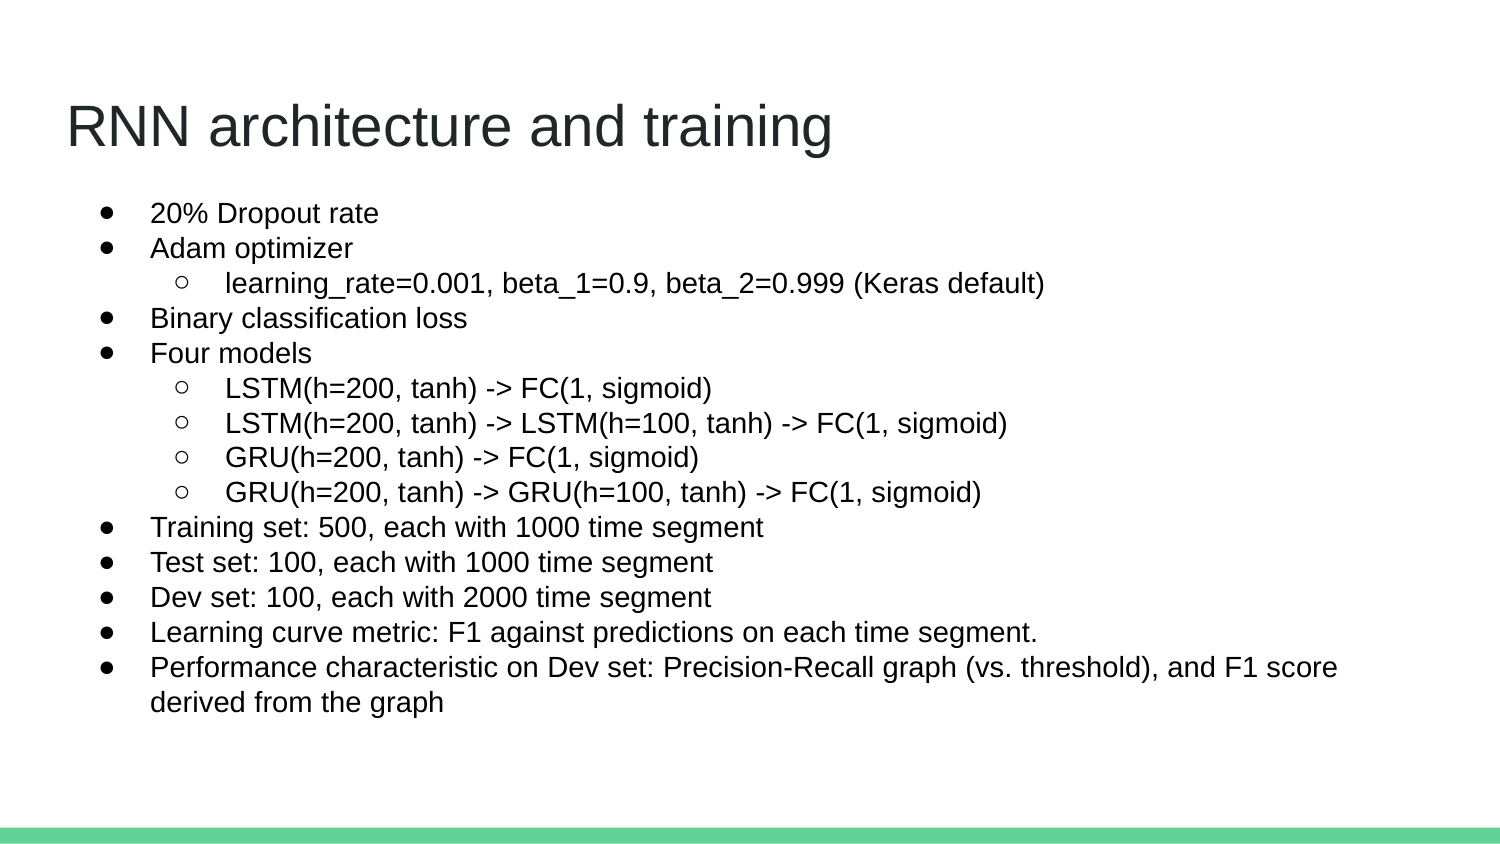

# RNN architecture and training
20% Dropout rate
Adam optimizer
learning_rate=0.001, beta_1=0.9, beta_2=0.999 (Keras default)
Binary classification loss
Four models
LSTM(h=200, tanh) -> FC(1, sigmoid)
LSTM(h=200, tanh) -> LSTM(h=100, tanh) -> FC(1, sigmoid)
GRU(h=200, tanh) -> FC(1, sigmoid)
GRU(h=200, tanh) -> GRU(h=100, tanh) -> FC(1, sigmoid)
Training set: 500, each with 1000 time segment
Test set: 100, each with 1000 time segment
Dev set: 100, each with 2000 time segment
Learning curve metric: F1 against predictions on each time segment.
Performance characteristic on Dev set: Precision-Recall graph (vs. threshold), and F1 score derived from the graph